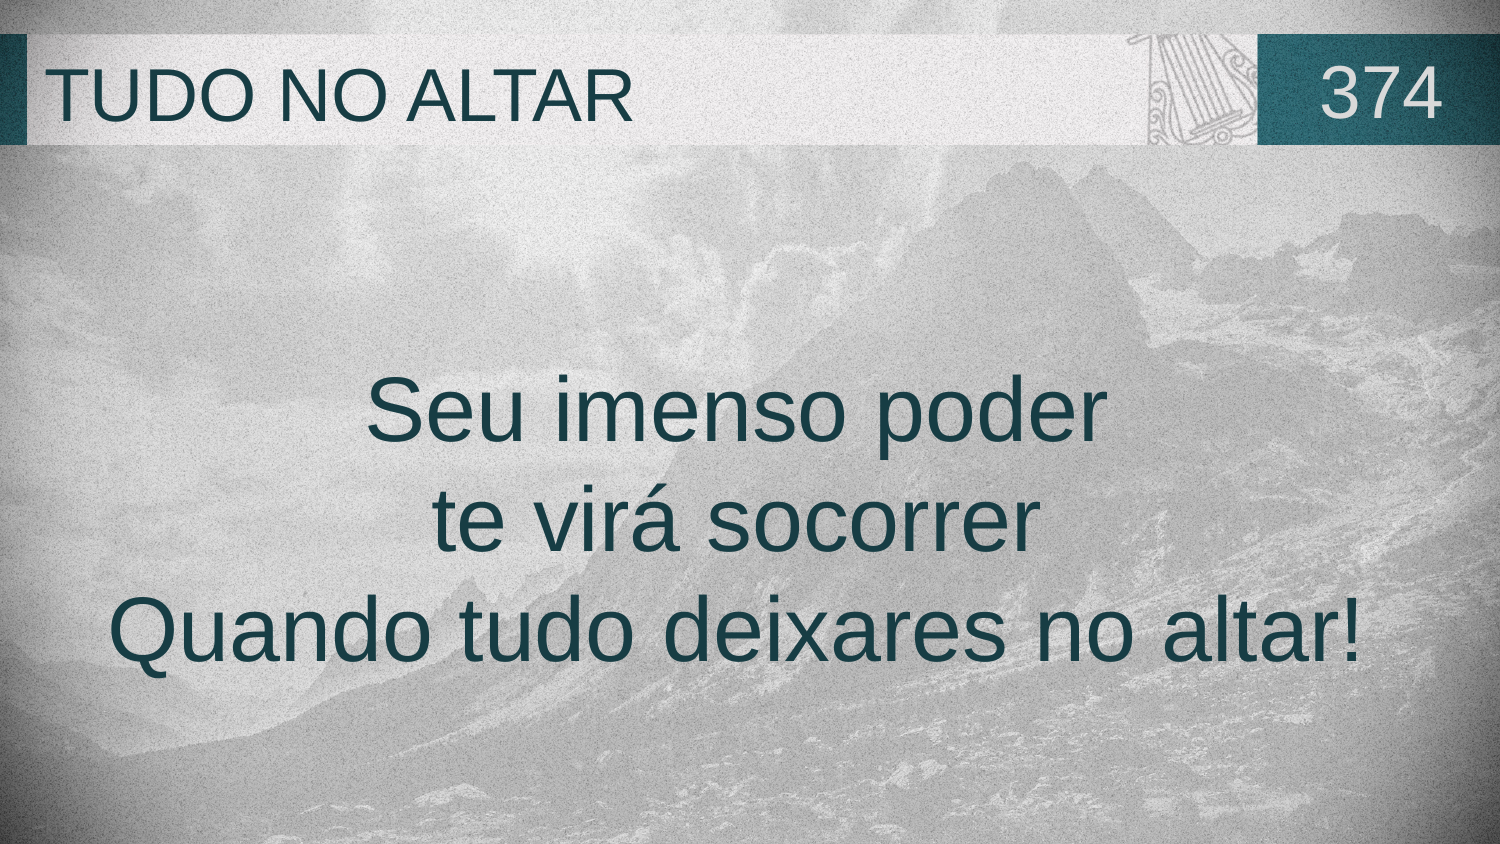

# TUDO NO ALTAR
374
Seu imenso poder
te virá socorrer
Quando tudo deixares no altar!